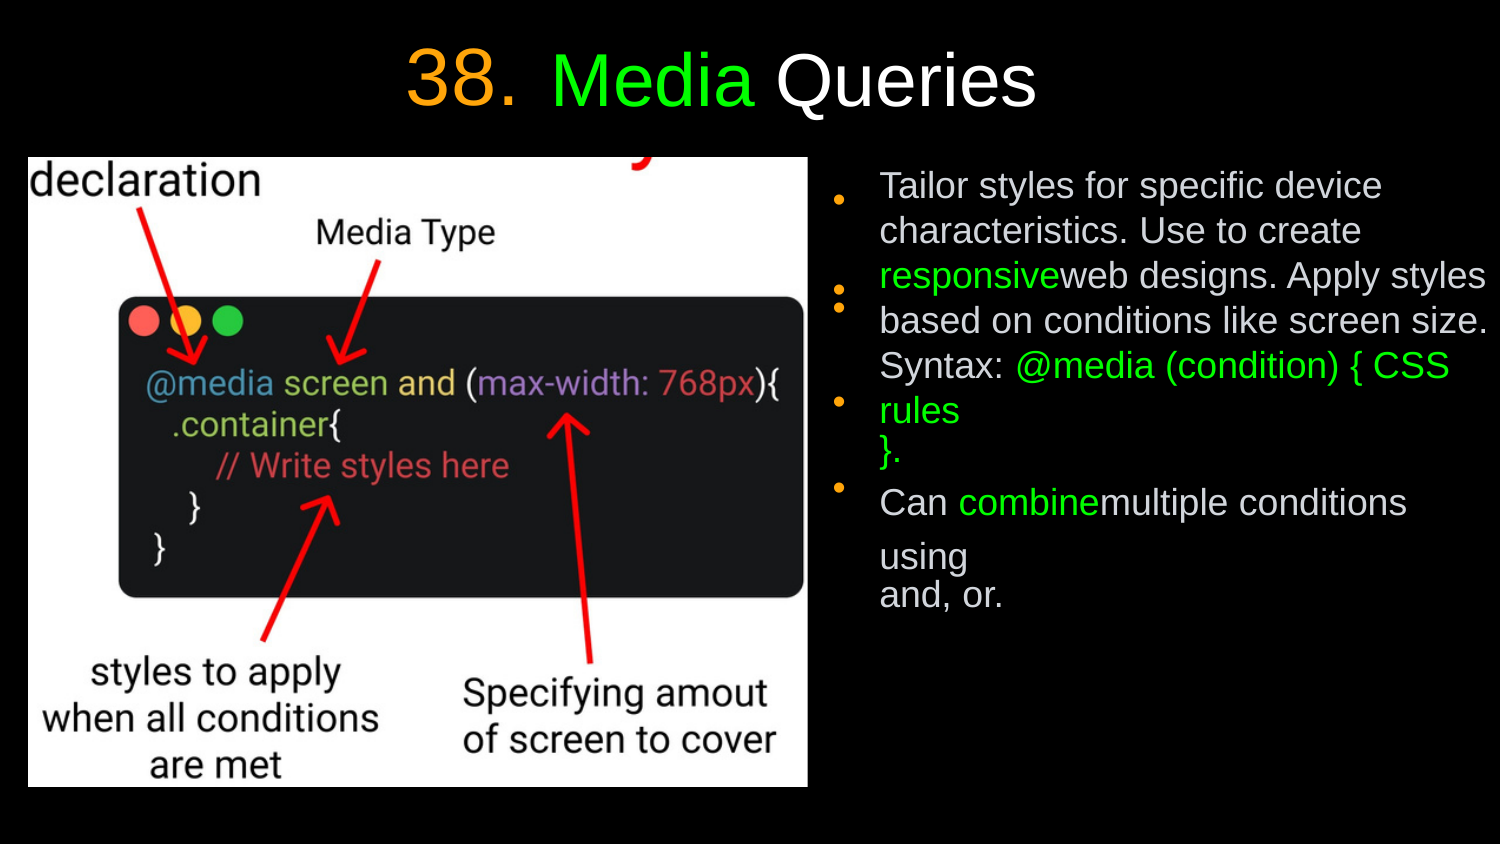

38.
Media Queries
• •
•
•
•

Tailor styles for specific device characteristics. Use to create responsiveweb designs. Apply styles based on conditions like screen size. Syntax: @media (condition) { CSS rules
}.
Can combinemultiple conditions using
and, or.